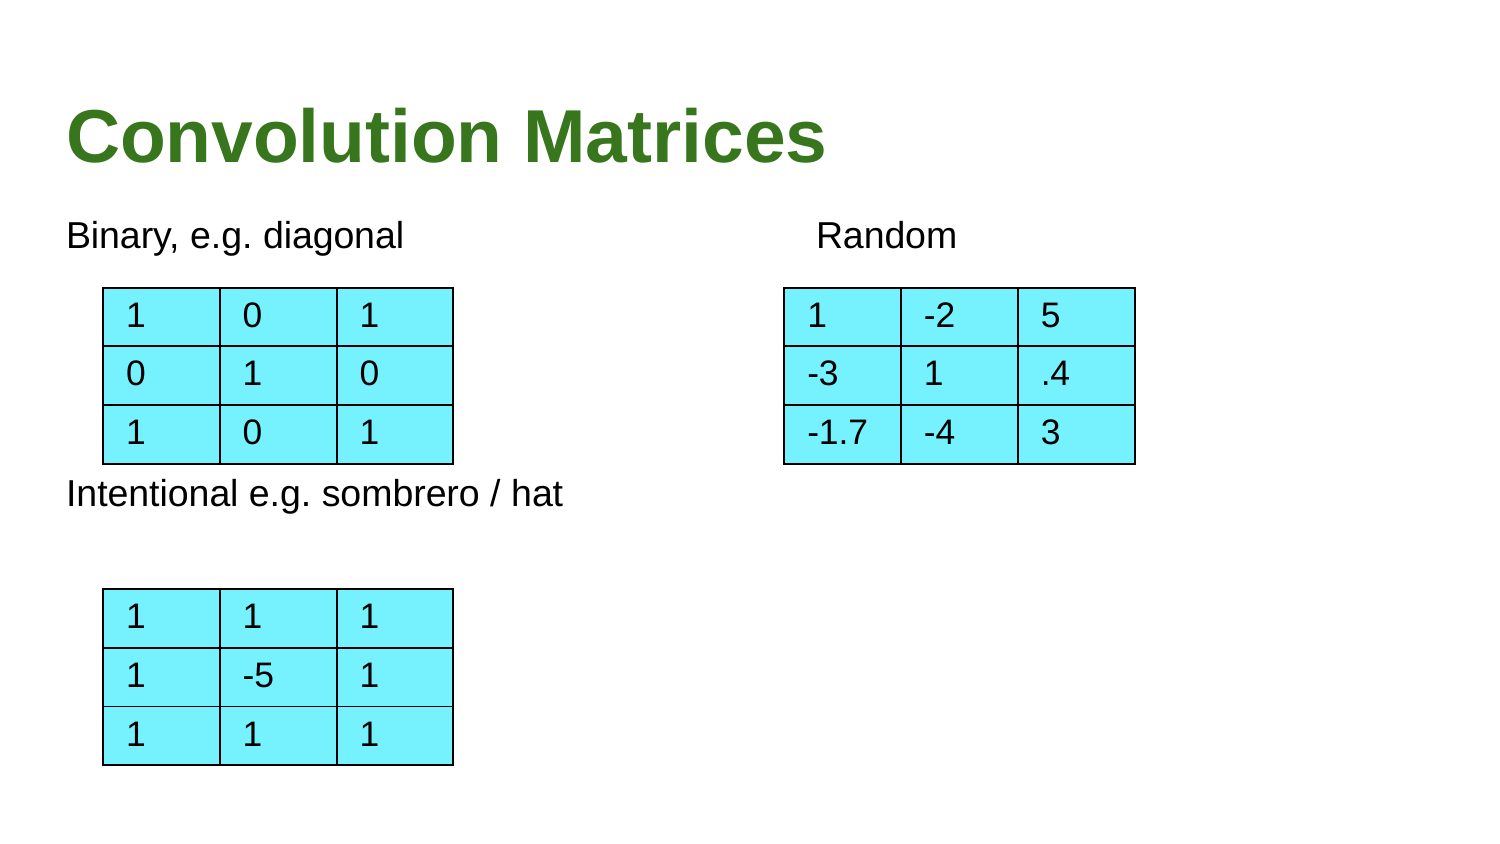

# Convolution Matrices
Binary, e.g. diagonal			Random

Intentional e.g. sombrero / hat
| 1 | 0 | 1 |
| --- | --- | --- |
| 0 | 1 | 0 |
| 1 | 0 | 1 |
| 1 | -2 | 5 |
| --- | --- | --- |
| -3 | 1 | .4 |
| -1.7 | -4 | 3 |
| 1 | 1 | 1 |
| --- | --- | --- |
| 1 | -5 | 1 |
| 1 | 1 | 1 |